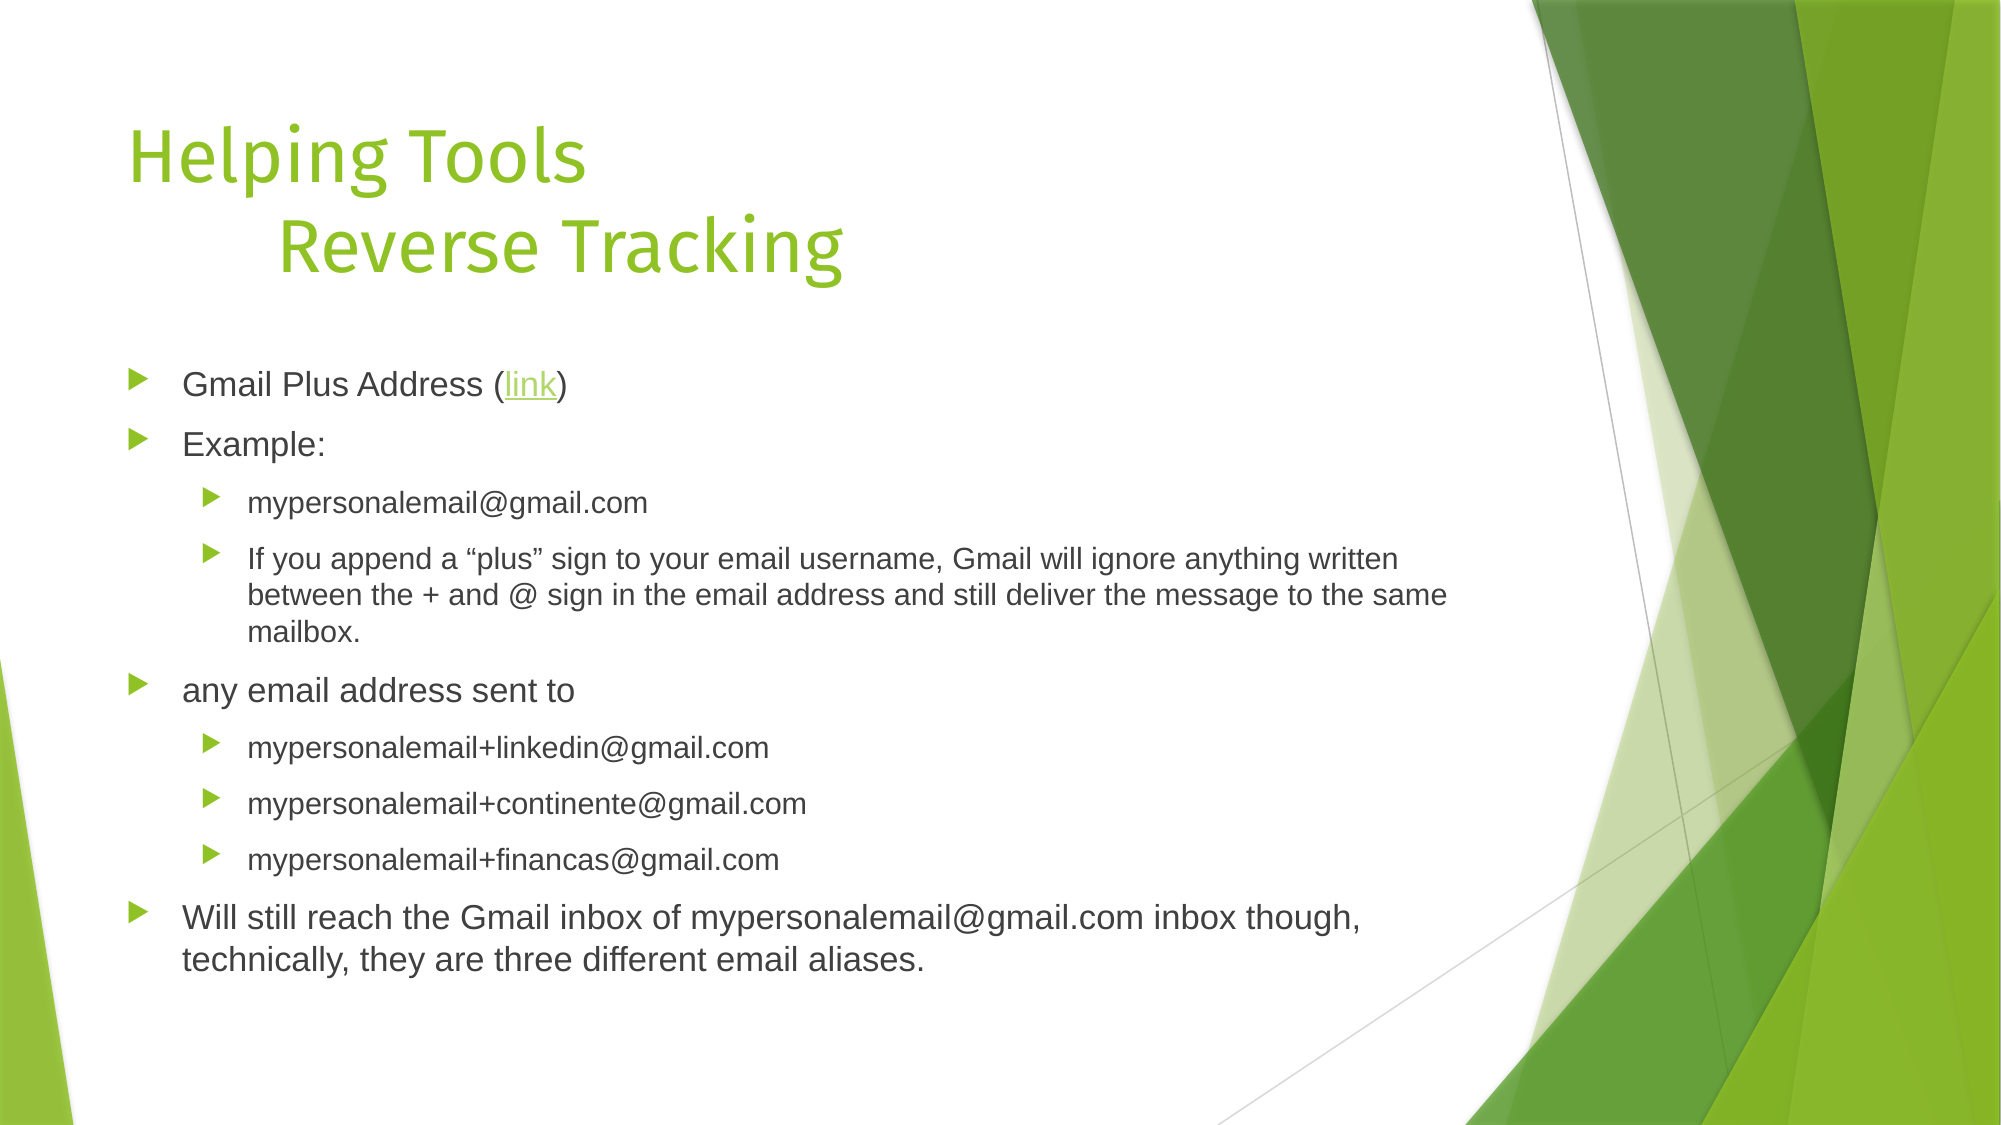

# Helping Tools Reverse Tracking
Gmail Plus Address (link)
Example:
mypersonalemail@gmail.com
If you append a “plus” sign to your email username, Gmail will ignore anything written between the + and @ sign in the email address and still deliver the message to the same mailbox.
any email address sent to
mypersonalemail+linkedin@gmail.com
mypersonalemail+continente@gmail.com
mypersonalemail+financas@gmail.com
Will still reach the Gmail inbox of mypersonalemail@gmail.com inbox though, technically, they are three different email aliases.